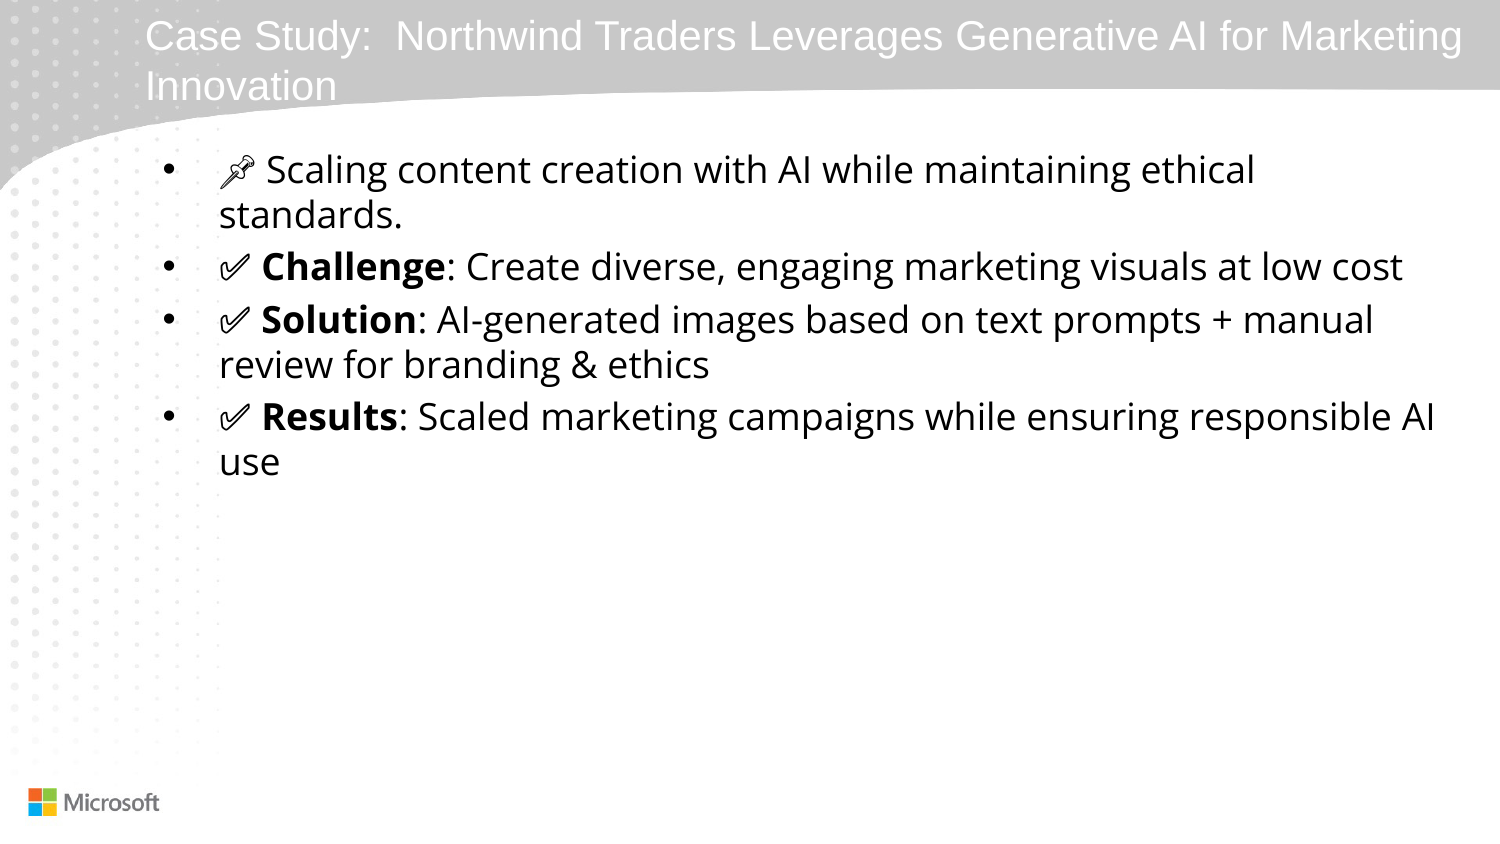

# Case Study:  Northwind Traders Leverages Generative AI for Marketing Innovation
📌 Scaling content creation with AI while maintaining ethical standards.
✅ Challenge: Create diverse, engaging marketing visuals at low cost
✅ Solution: AI-generated images based on text prompts + manual review for branding & ethics
✅ Results: Scaled marketing campaigns while ensuring responsible AI use